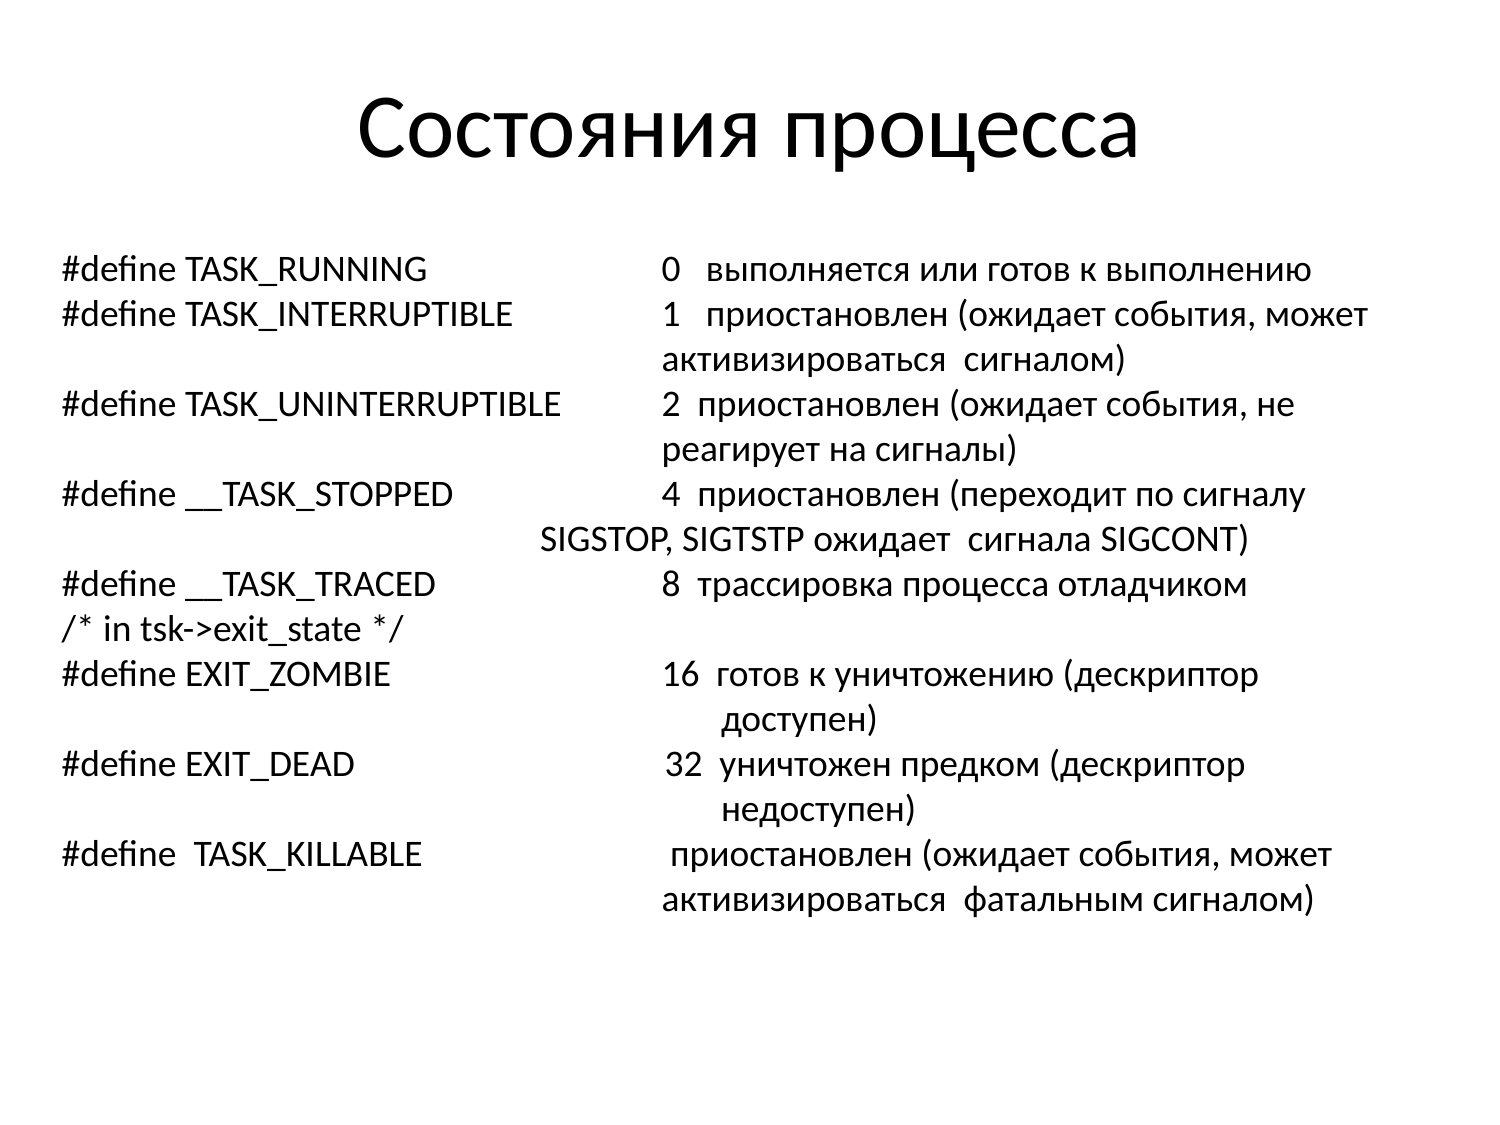

# Состояния процесса
#define TASK_RUNNING		0   выполняется или готов к выполнению
#define TASK_INTERRUPTIBLE	1   приостановлен (ожидает события, может 					активизироваться  сигналом)
#define TASK_UNINTERRUPTIBLE	2  приостановлен (ожидает события, не 					реагирует на сигналы)
#define __TASK_STOPPED		4  приостановлен (переходит по сигналу 			                     SIGSTOP, SIGTSTP ожидает  сигнала SIGCONT)
#define __TASK_TRACED		8  трассировка процесса отладчиком
/* in tsk->exit_state */
#define EXIT_ZOMBIE		16  готов к уничтожению (дескриптор 					       доступен)
#define EXIT_DEAD		                  32  уничтожен предком (дескриптор 						       недоступен)
#define  TASK_KILLABLE		 приостановлен (ожидает события, может 					активизироваться  фатальным сигналом)